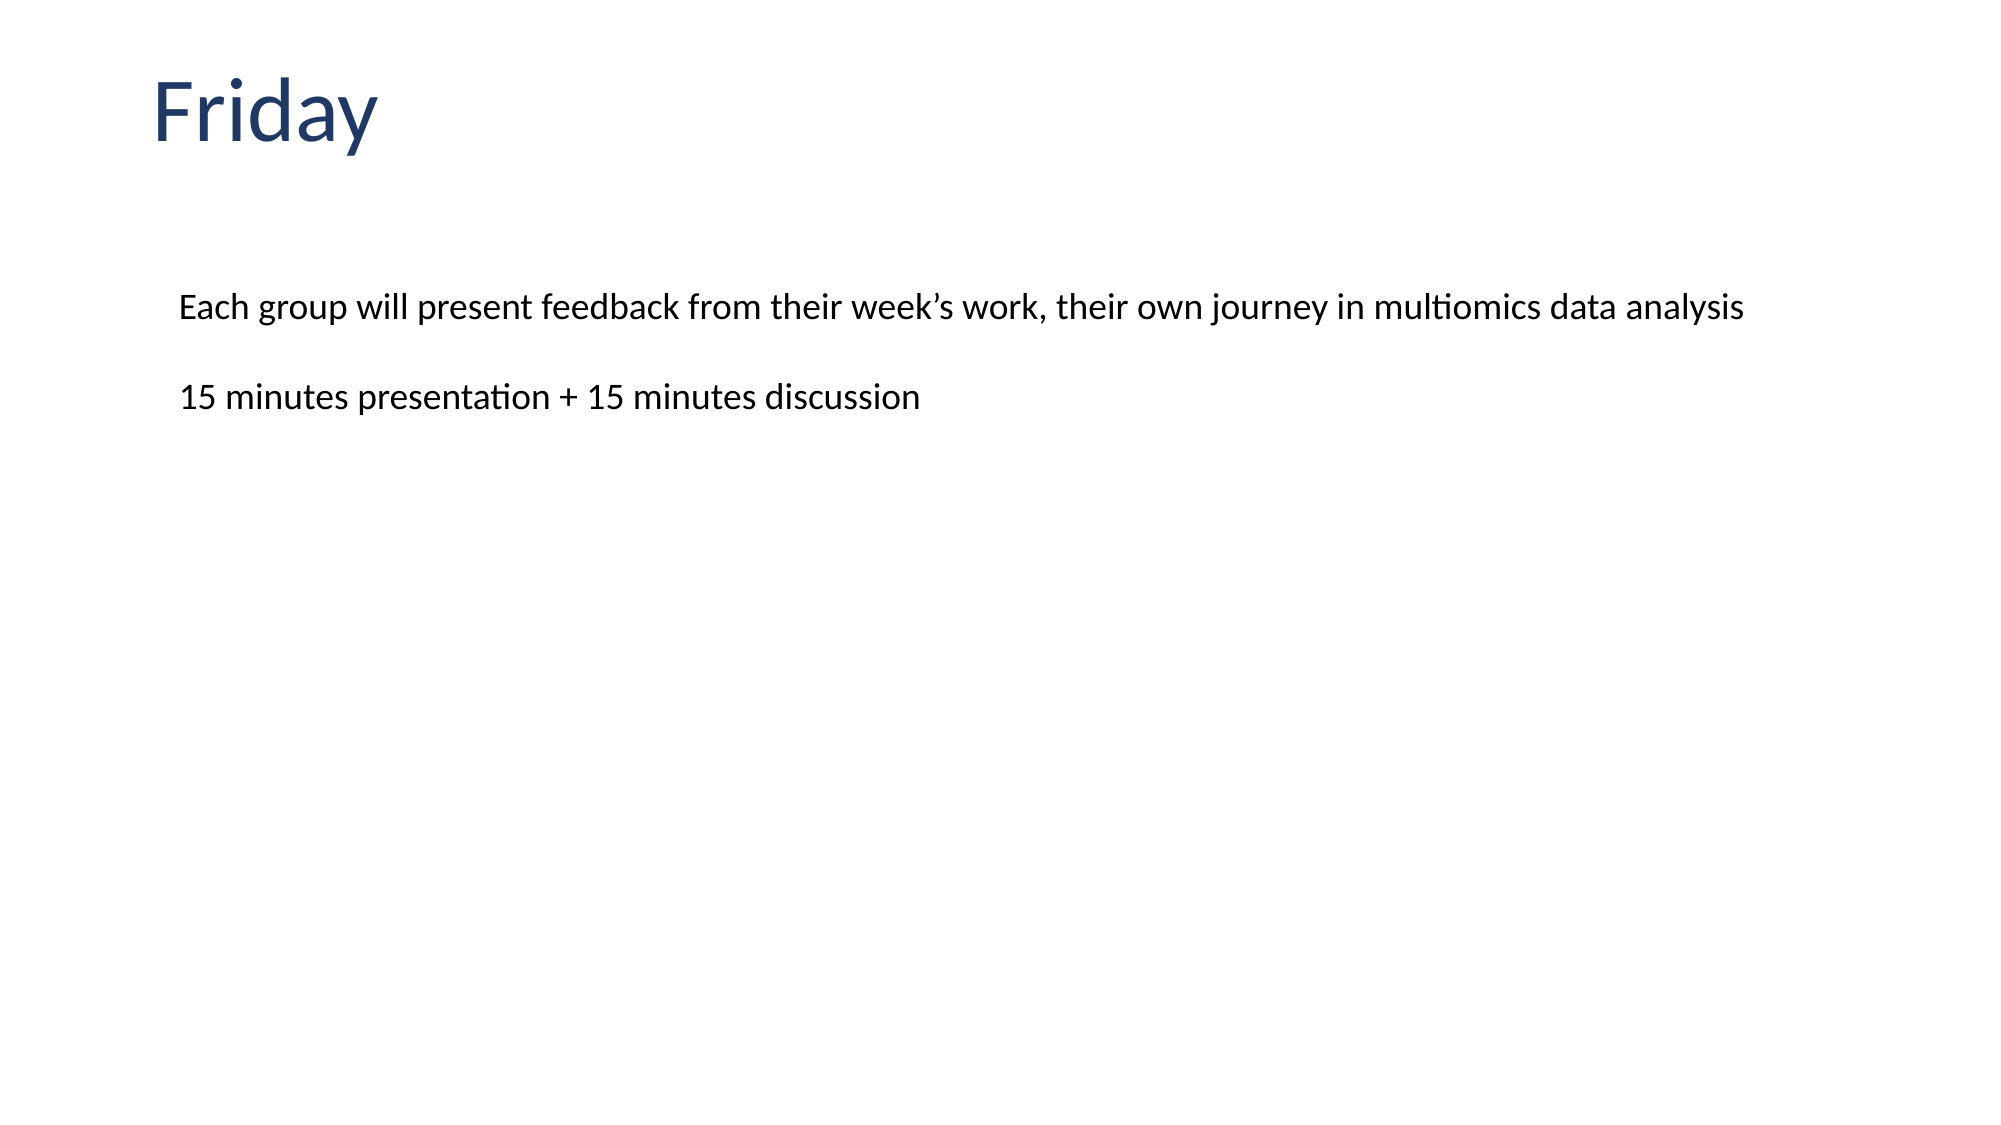

# Friday

Each group will present feedback from their week’s work, their own journey in multiomics data analysis

15 minutes presentation + 15 minutes discussion